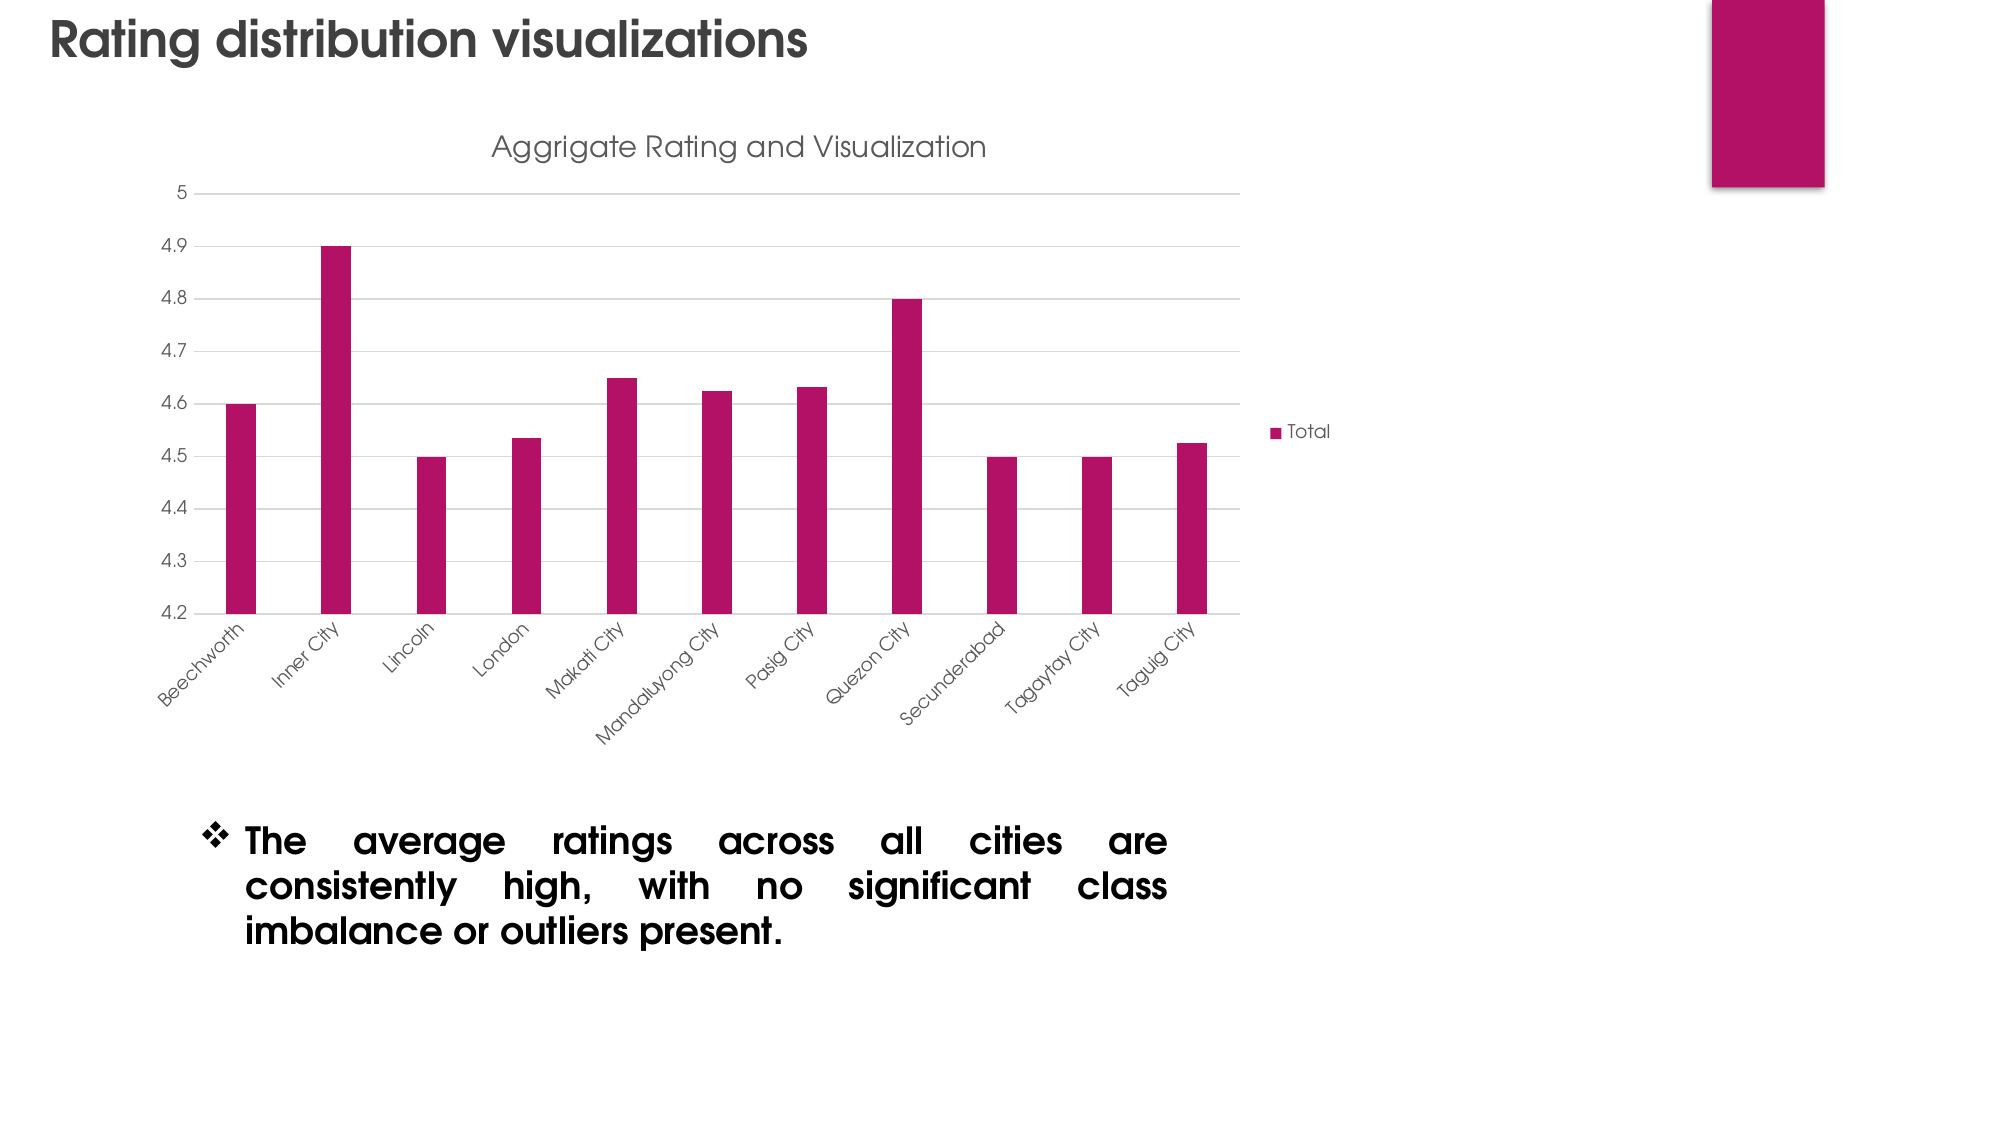

Rating distribution visualizations

### Chart: Aggrigate Rating and Visualization

| Category | Total |
|---|---|
| Beechworth | 4.6 |
| Inner City | 4.9 |
| Lincoln | 4.5 |
| London | 4.534999999999999 |
| Makati City | 4.65 |
| Mandaluyong City | 4.625 |
| Pasig City | 4.633333333333333 |
| Quezon City | 4.8 |
| Secunderabad | 4.5 |
| Tagaytay City | 4.5 |
| Taguig City | 4.525 |
The average ratings across all cities are consistently high, with no significant class imbalance or outliers present.